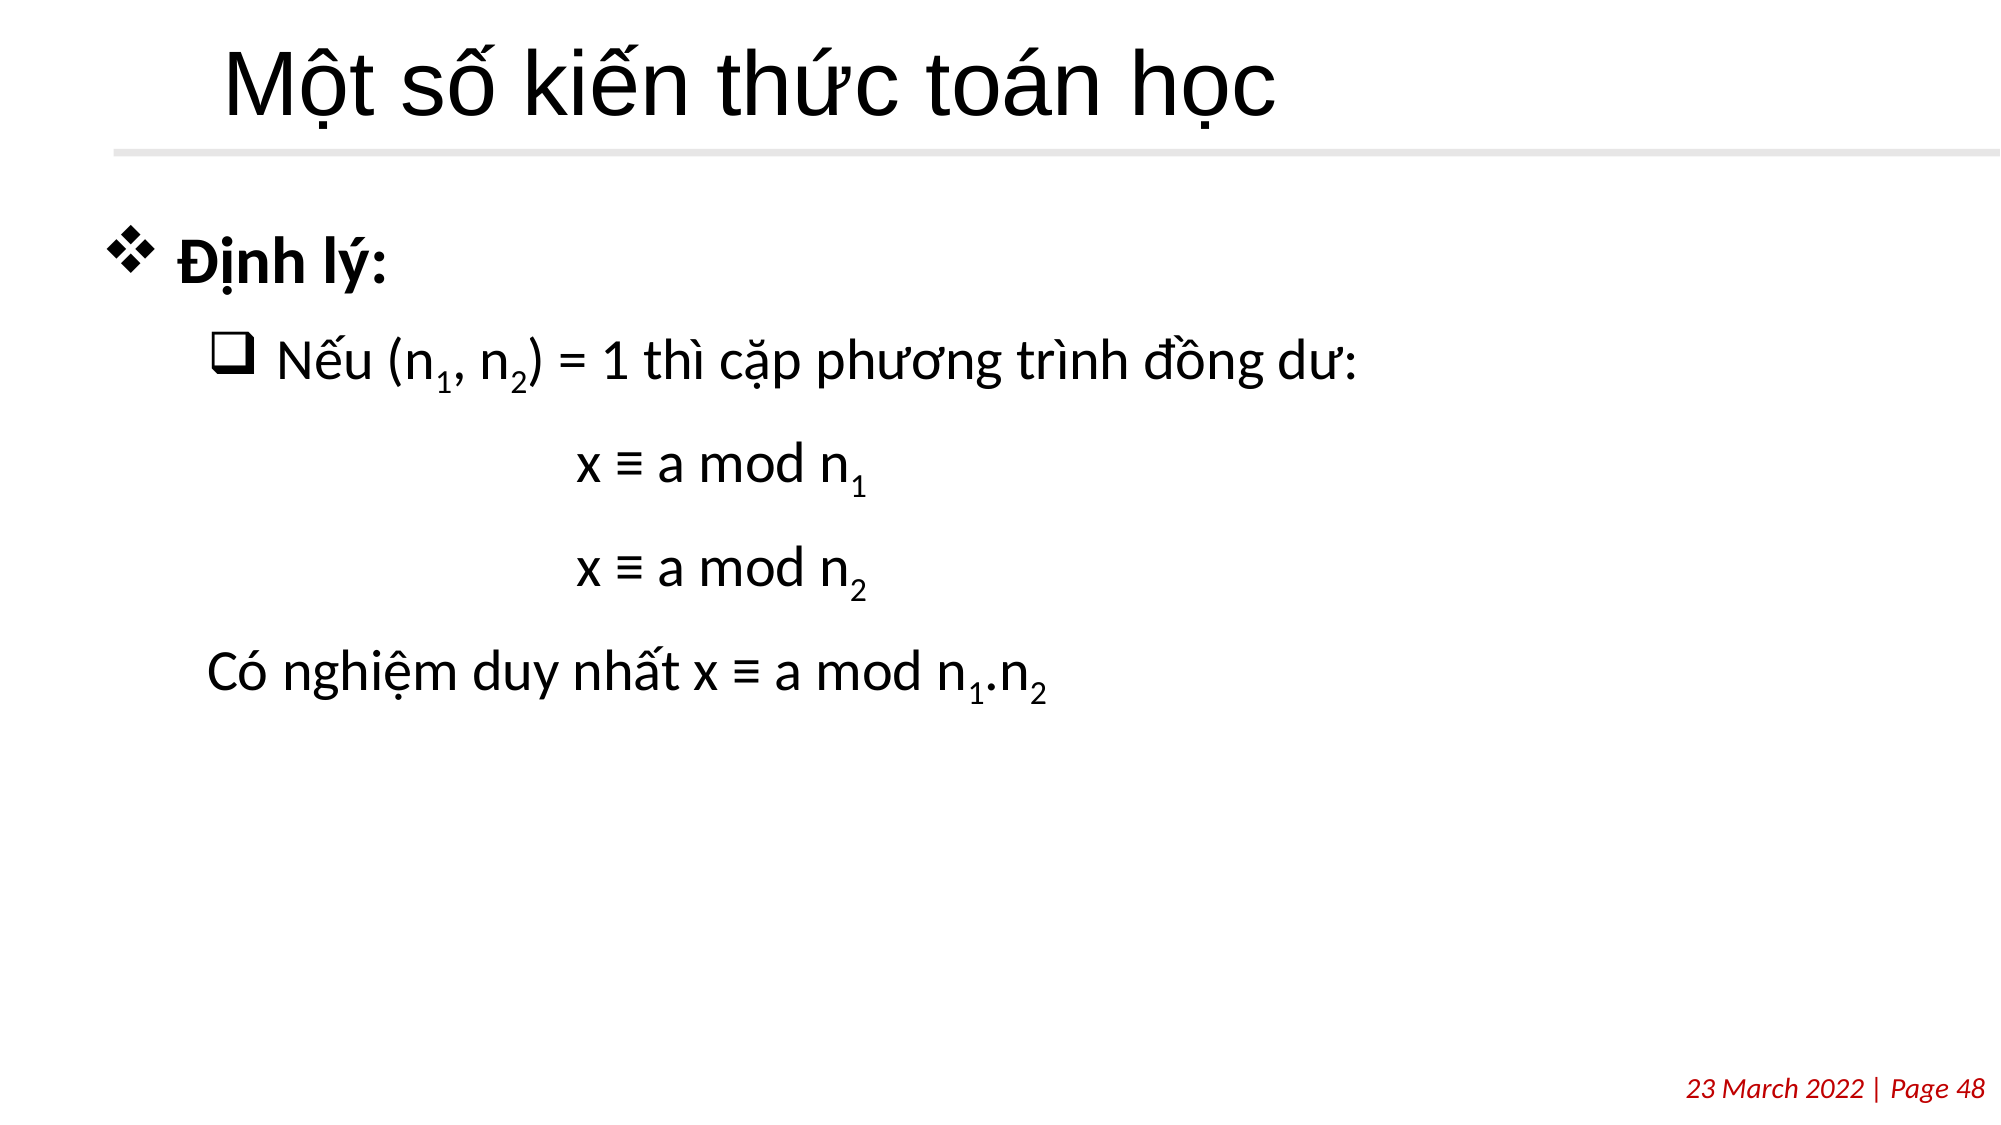

# Một số kiến thức toán học
Định lý:
Nếu (n1, n2) = 1 thì cặp phương trình đồng dư:
			x ≡ a mod n1
			x ≡ a mod n2
Có nghiệm duy nhất x ≡ a mod n1.n2